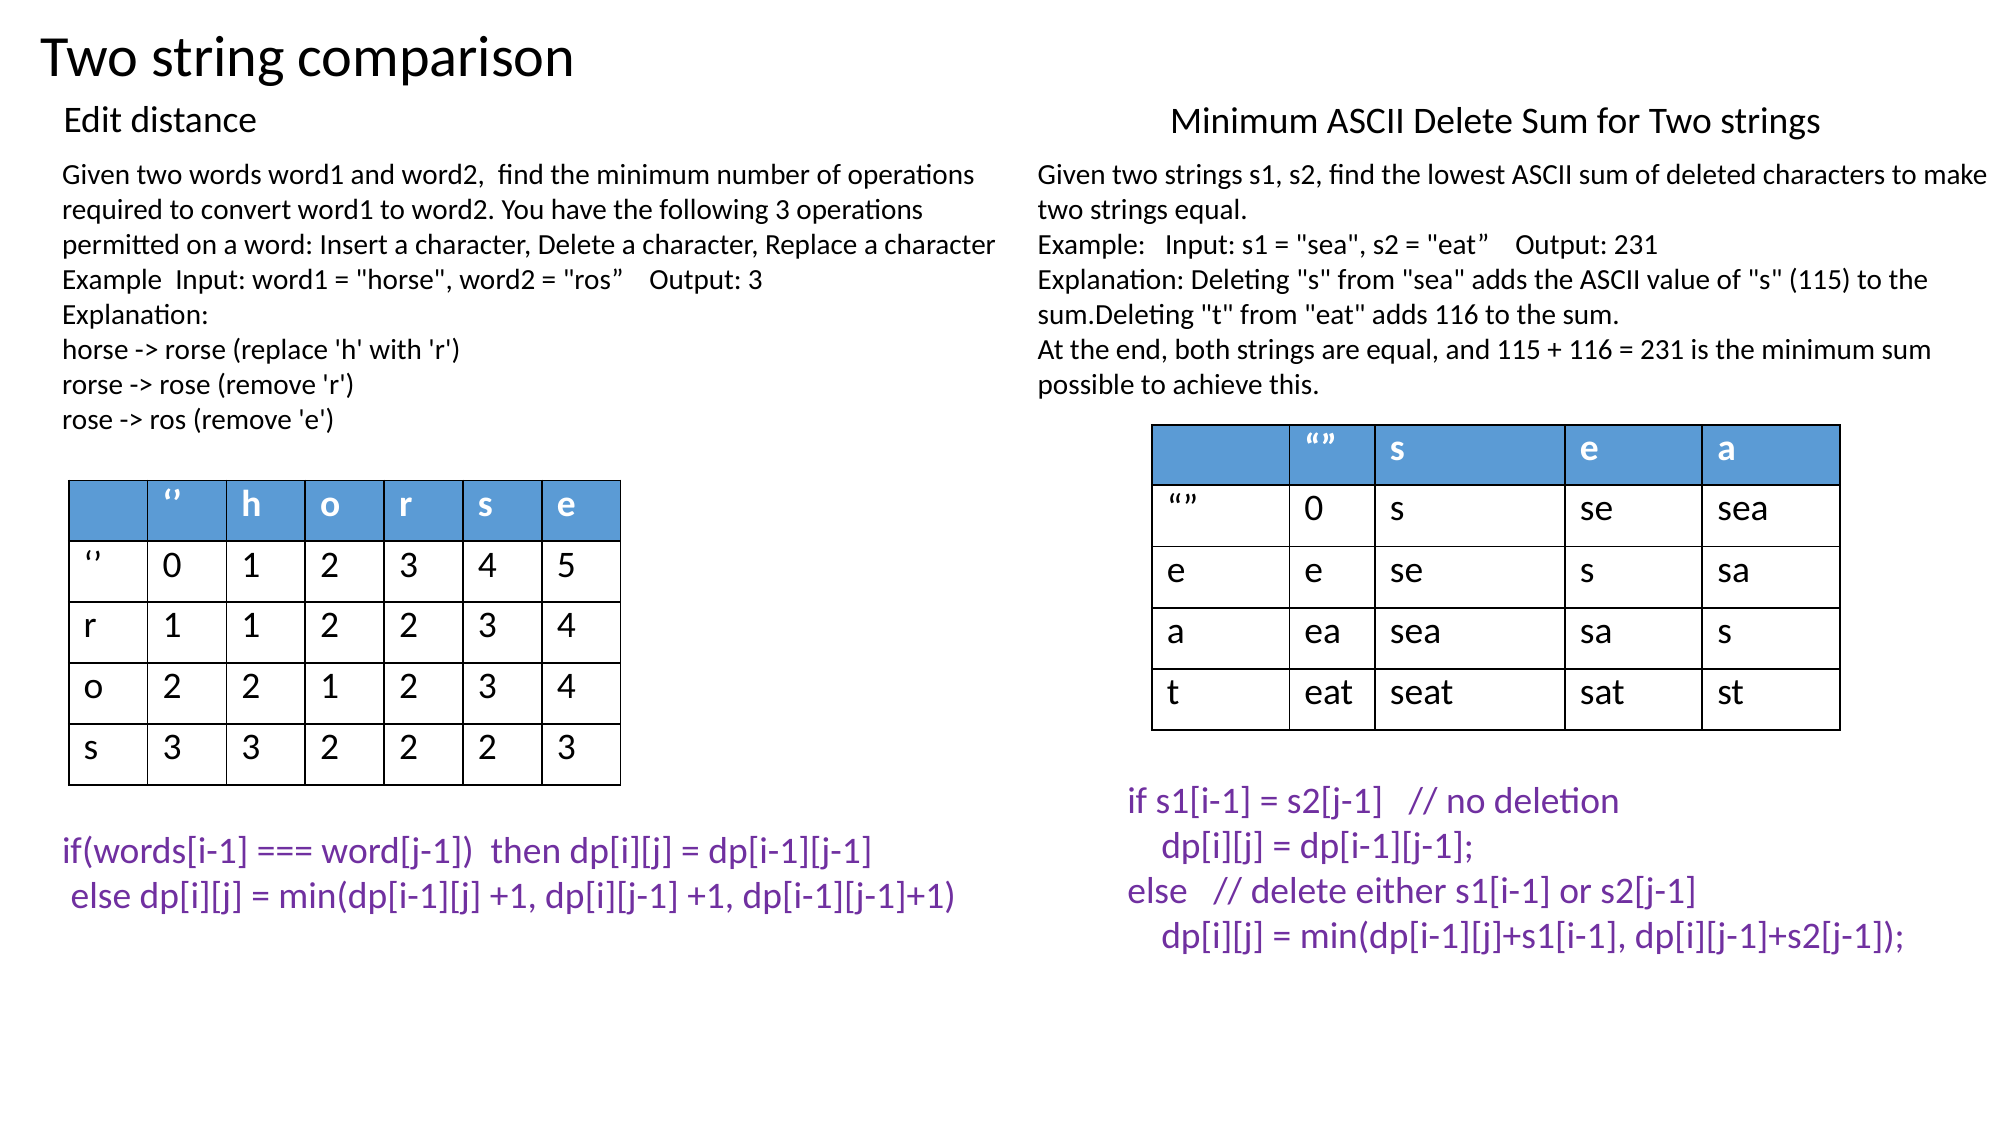

# Two string comparison
Edit distance
Minimum ASCII Delete Sum for Two strings
Given two words word1 and word2,  find the minimum number of operations required to convert word1 to word2. You have the following 3 operations permitted on a word: Insert a character, Delete a character, Replace a character
Example  Input: word1 = "horse", word2 = "ros”    Output: 3
Explanation:
horse -> rorse (replace 'h' with 'r')
rorse -> rose (remove 'r')
rose -> ros (remove 'e')
Given two strings s1, s2, find the lowest ASCII sum of deleted characters to make two strings equal.
Example:   Input: s1 = "sea", s2 = "eat”    Output: 231
Explanation: Deleting "s" from "sea" adds the ASCII value of "s" (115) to the sum.Deleting "t" from "eat" adds 116 to the sum.
At the end, both strings are equal, and 115 + 116 = 231 is the minimum sum possible to achieve this.
|  | “” | s | e | a |
| --- | --- | --- | --- | --- |
| “” | 0 | s | se | sea |
| e | e | se | s | sa |
| a | ea | sea | sa | s |
| t | eat | seat | sat | st |
|  | ‘’ | h | o | r | s | e |
| --- | --- | --- | --- | --- | --- | --- |
| ‘’ | 0 | 1 | 2 | 3 | 4 | 5 |
| r | 1 | 1 | 2 | 2 | 3 | 4 |
| o | 2 | 2 | 1 | 2 | 3 | 4 |
| s | 3 | 3 | 2 | 2 | 2 | 3 |
if s1[i-1] = s2[j-1]   // no deletion
    dp[i][j] = dp[i-1][j-1];
else   // delete either s1[i-1] or s2[j-1]
    dp[i][j] = min(dp[i-1][j]+s1[i-1], dp[i][j-1]+s2[j-1]);

if(words[i-1] === word[j-1])  then dp[i][j] = dp[i-1][j-1]
 else dp[i][j] = min(dp[i-1][j] +1, dp[i][j-1] +1, dp[i-1][j-1]+1)